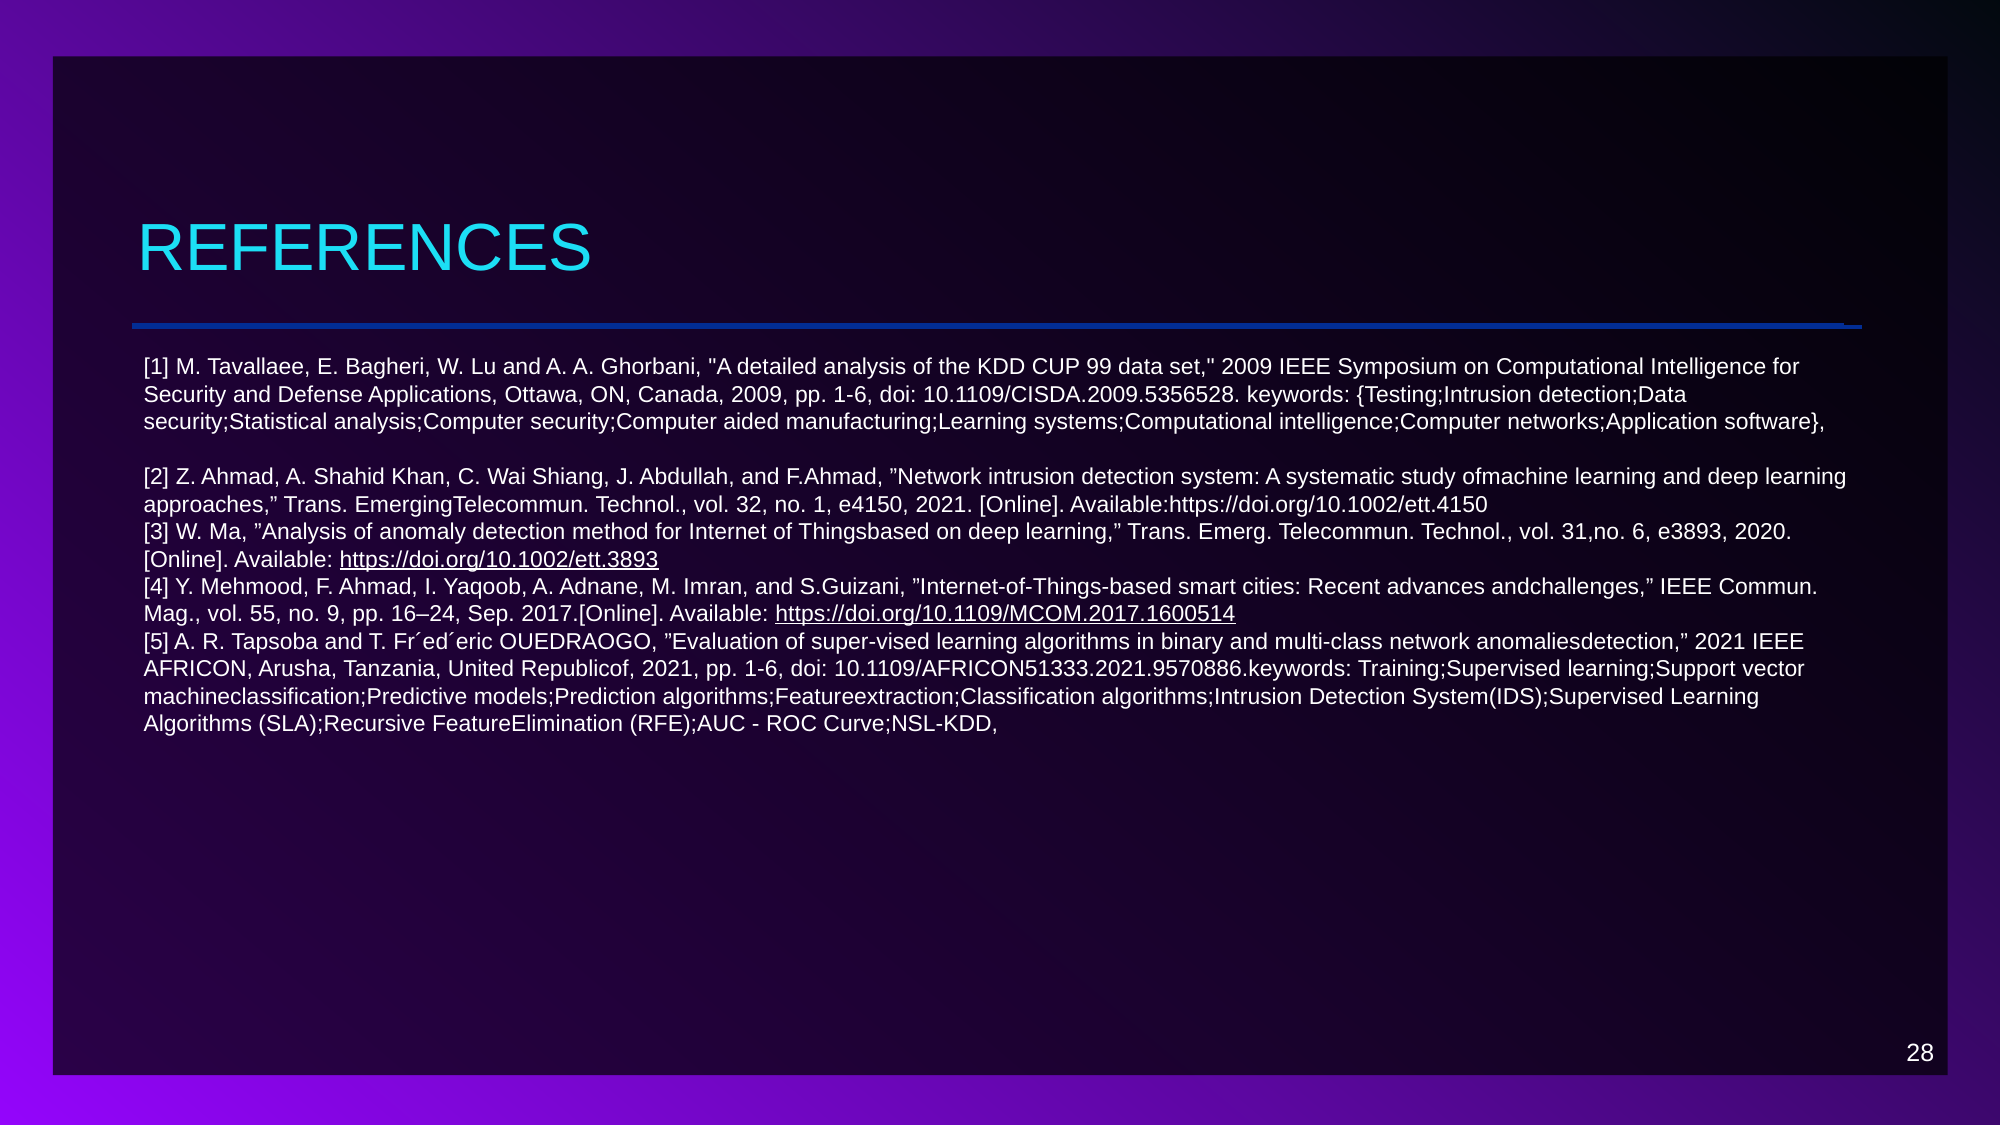

# References
[1] M. Tavallaee, E. Bagheri, W. Lu and A. A. Ghorbani, "A detailed analysis of the KDD CUP 99 data set," 2009 IEEE Symposium on Computational Intelligence for Security and Defense Applications, Ottawa, ON, Canada, 2009, pp. 1-6, doi: 10.1109/CISDA.2009.5356528. keywords: {Testing;Intrusion detection;Data security;Statistical analysis;Computer security;Computer aided manufacturing;Learning systems;Computational intelligence;Computer networks;Application software},

[2] Z. Ahmad, A. Shahid Khan, C. Wai Shiang, J. Abdullah, and F.Ahmad, ”Network intrusion detection system: A systematic study ofmachine learning and deep learning approaches,” Trans. EmergingTelecommun. Technol., vol. 32, no. 1, e4150, 2021. [Online]. Available:https://doi.org/10.1002/ett.4150
[3] W. Ma, ”Analysis of anomaly detection method for Internet of Thingsbased on deep learning,” Trans. Emerg. Telecommun. Technol., vol. 31,no. 6, e3893, 2020. [Online]. Available: https://doi.org/10.1002/ett.3893
[4] Y. Mehmood, F. Ahmad, I. Yaqoob, A. Adnane, M. Imran, and S.Guizani, ”Internet-of-Things-based smart cities: Recent advances andchallenges,” IEEE Commun. Mag., vol. 55, no. 9, pp. 16–24, Sep. 2017.[Online]. Available: https://doi.org/10.1109/MCOM.2017.1600514
[5] A. R. Tapsoba and T. Fr´ed´eric OUEDRAOGO, ”Evaluation of super-vised learning algorithms in binary and multi-class network anomaliesdetection,” 2021 IEEE AFRICON, Arusha, Tanzania, United Republicof, 2021, pp. 1-6, doi: 10.1109/AFRICON51333.2021.9570886.keywords: Training;Supervised learning;Support vector machineclassification;Predictive models;Prediction algorithms;Featureextraction;Classification algorithms;Intrusion Detection System(IDS);Supervised Learning Algorithms (SLA);Recursive FeatureElimination (RFE);AUC - ROC Curve;NSL-KDD,
28